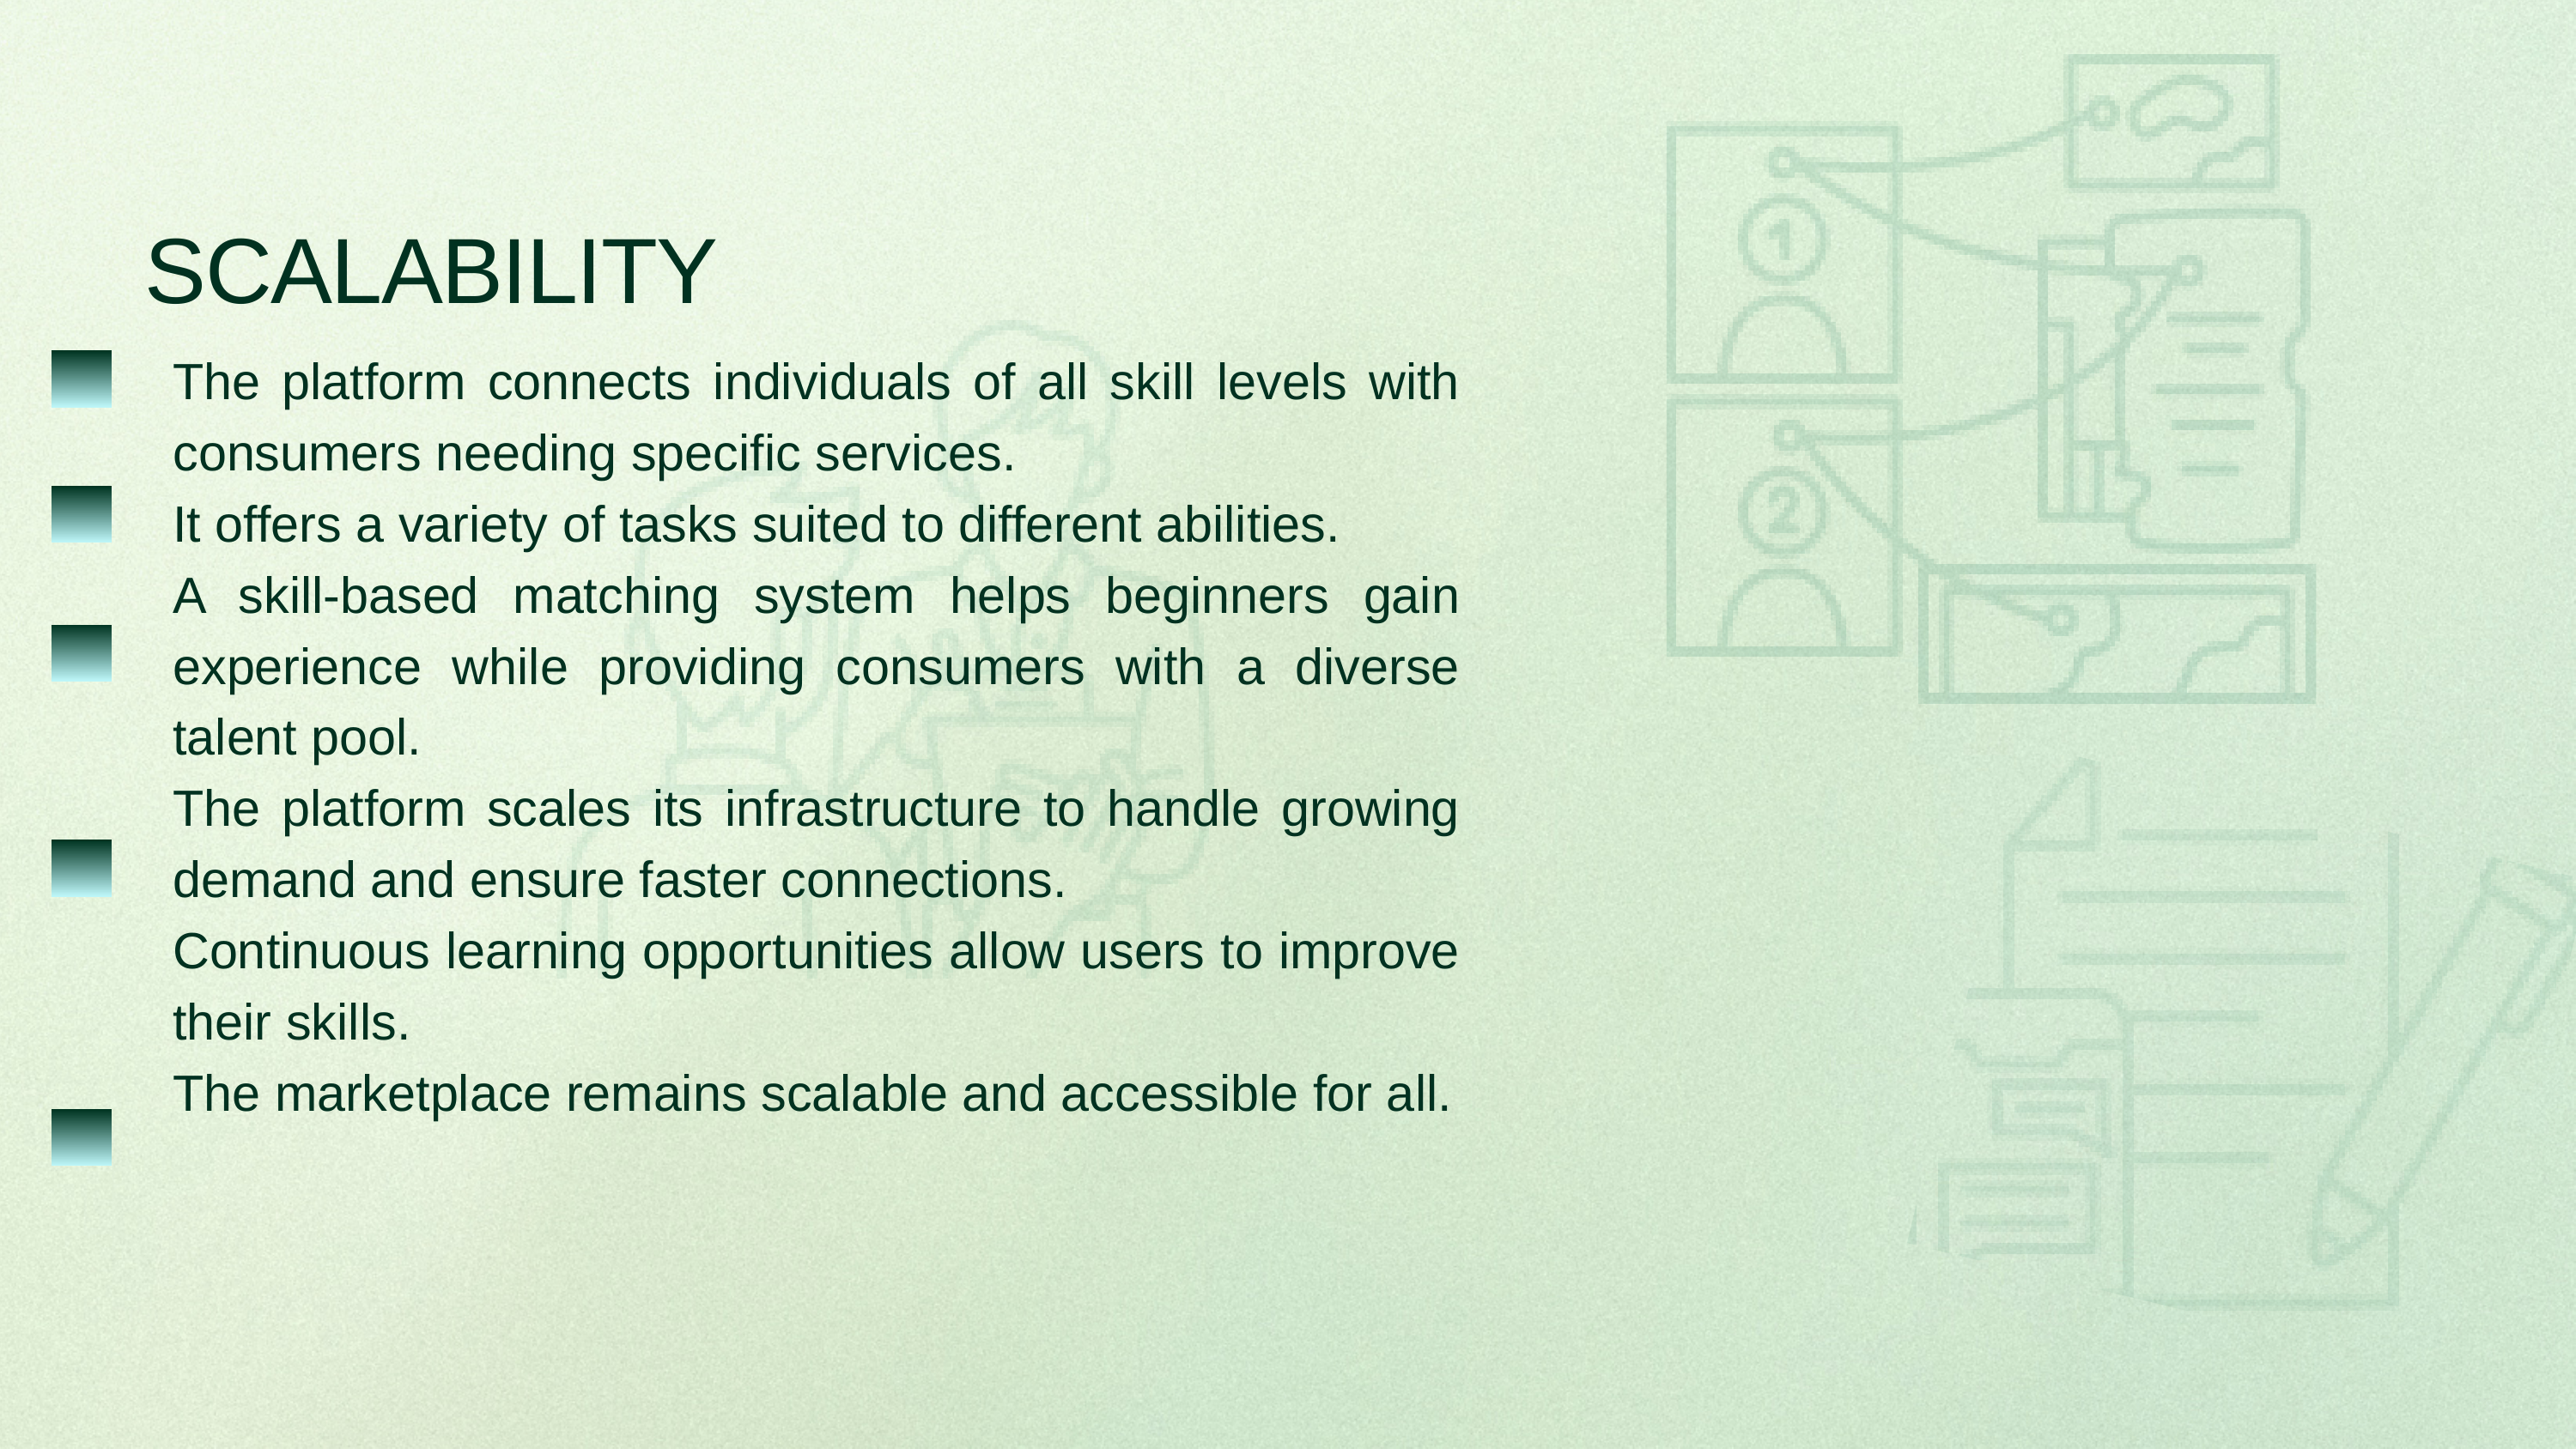

SCALABILITY

The platform connects individuals of all skill levels with consumers needing specific services.
It offers a variety of tasks suited to different abilities.
A skill-based matching system helps beginners gain experience while providing consumers with a diverse talent pool.
The platform scales its infrastructure to handle growing demand and ensure faster connections.
Continuous learning opportunities allow users to improve their skills.
The marketplace remains scalable and accessible for all.